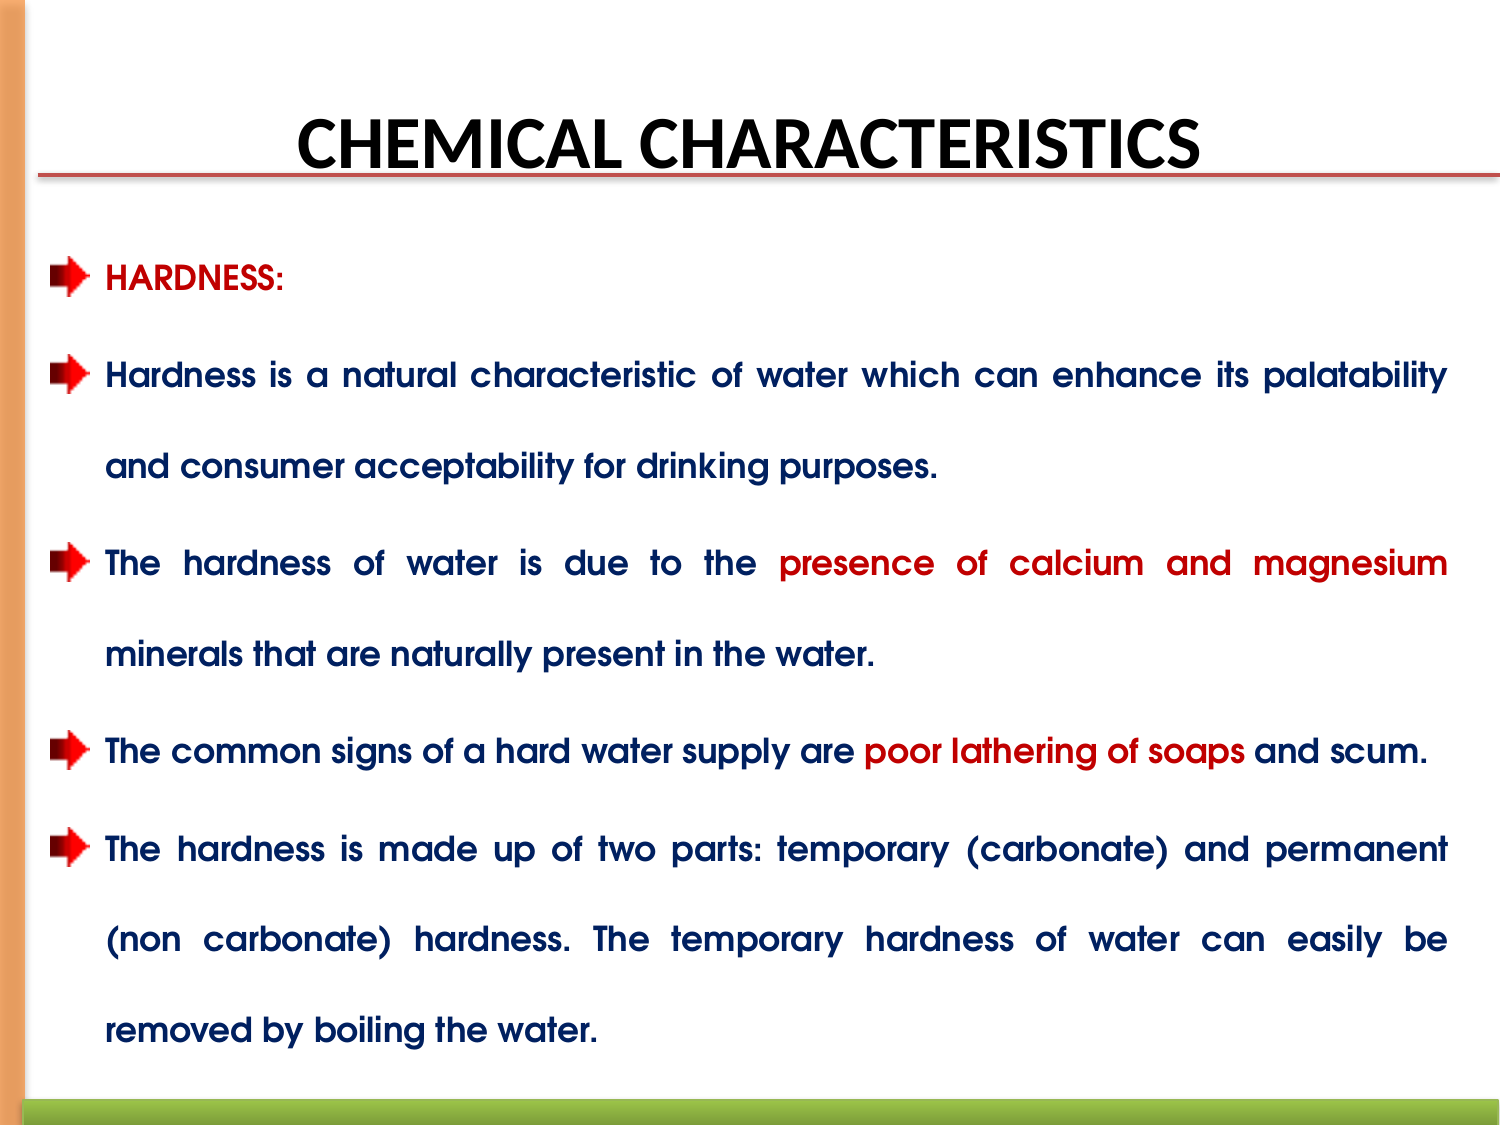

# CHEMICAL CHARACTERISTICS
HARDNESS:
Hardness is a natural characteristic of water which can enhance its palatability and consumer acceptability for drinking purposes.
The hardness of water is due to the presence of calcium and magnesium minerals that are naturally present in the water.
The common signs of a hard water supply are poor lathering of soaps and scum.
The hardness is made up of two parts: temporary (carbonate) and permanent (non carbonate) hardness. The temporary hardness of water can easily be removed by boiling the water.